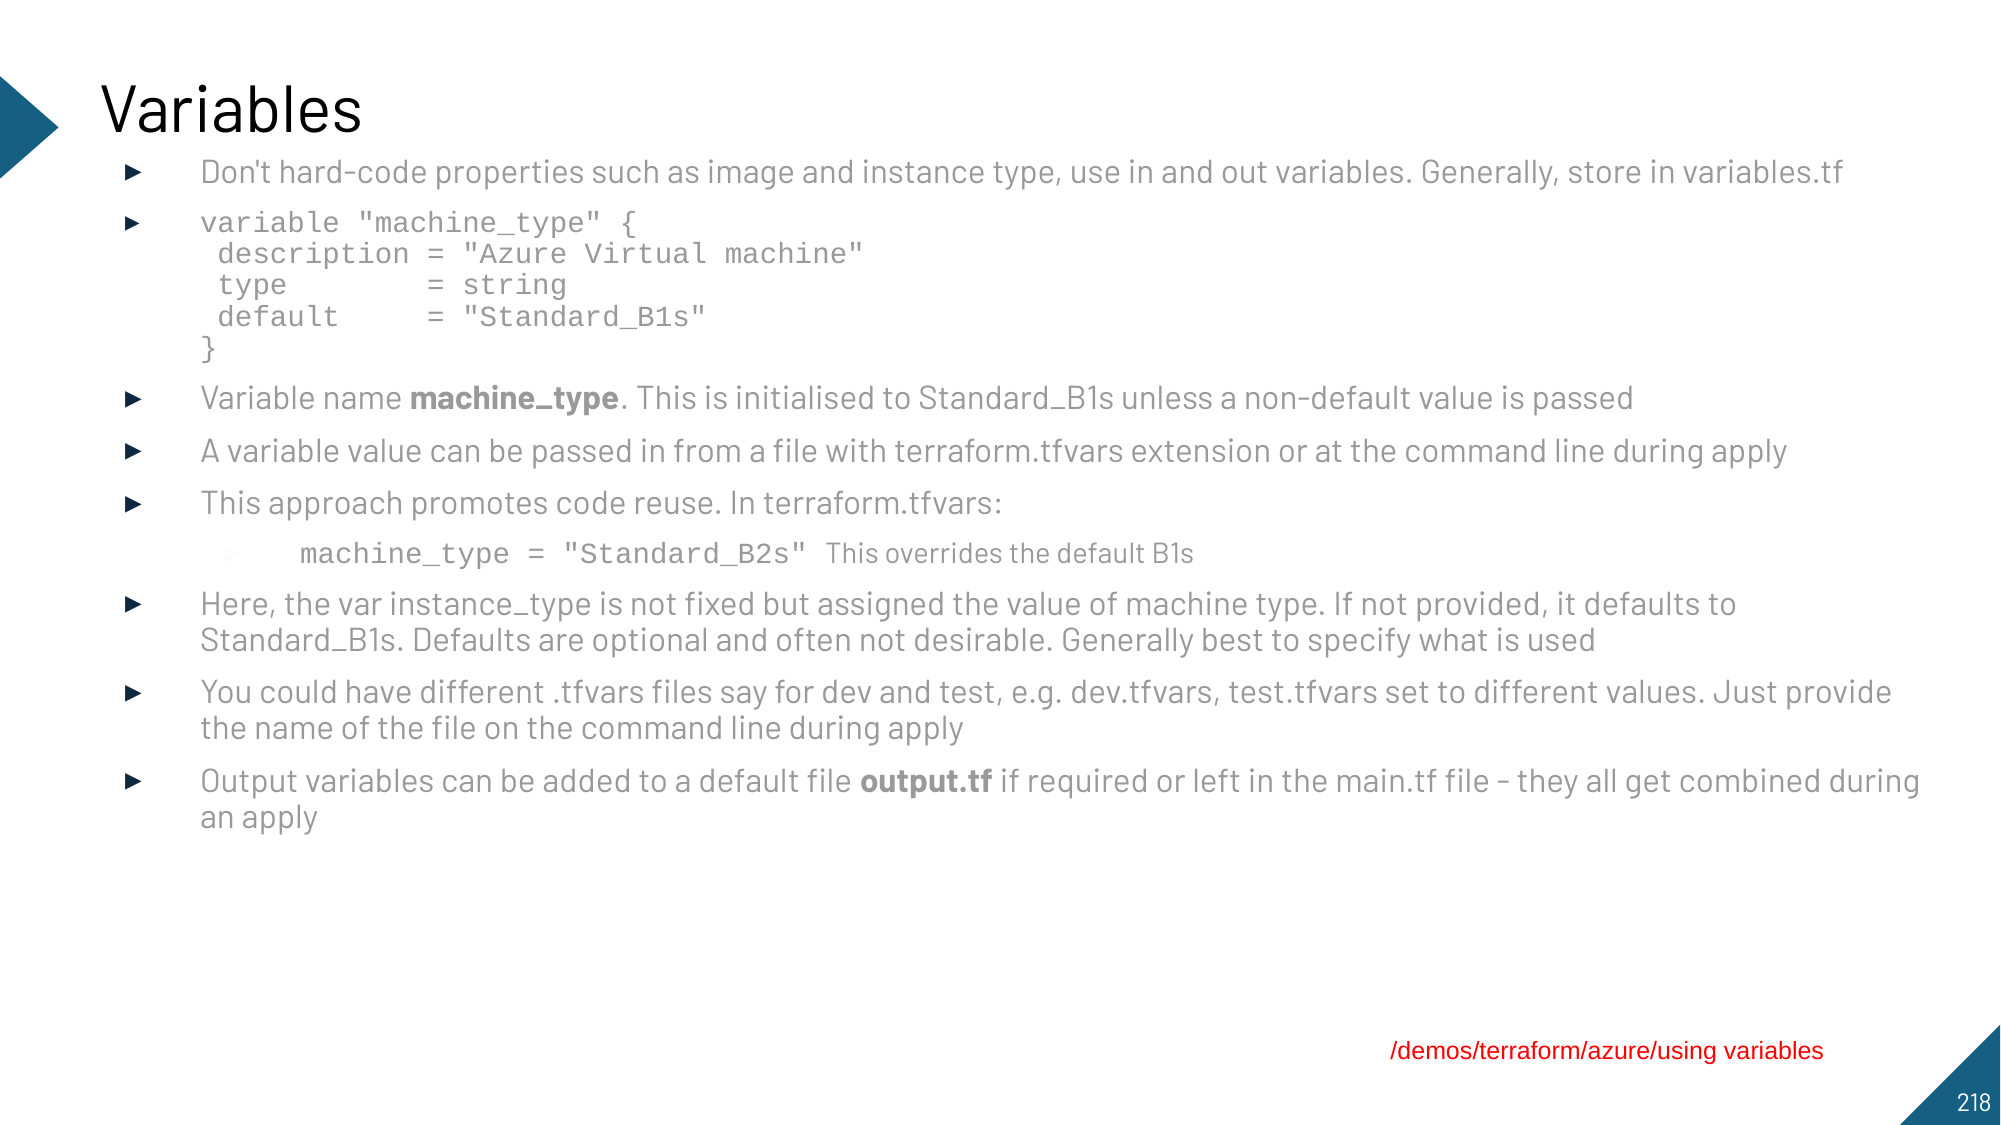

# Variables
Don't hard-code properties such as image and instance type, use in and out variables. Generally, store in variables.tf
variable "machine_type" {
 description = "Azure Virtual machine"
 type        = string
 default     = "Standard_B1s"
}
Variable name machine_type. This is initialised to Standard_B1s unless a non-default value is passed
A variable value can be passed in from a file with terraform.tfvars extension or at the command line during apply
This approach promotes code reuse. In terraform.tfvars:
machine_type = "Standard_B2s" This overrides the default B1s
Here, the var instance_type is not fixed but assigned the value of machine type. If not provided, it defaults to Standard_B1s. Defaults are optional and often not desirable. Generally best to specify what is used
You could have different .tfvars files say for dev and test, e.g. dev.tfvars, test.tfvars set to different values. Just provide the name of the file on the command line during apply
Output variables can be added to a default file output.tf if required or left in the main.tf file - they all get combined during an apply
218
/demos/terraform/azure/using variables